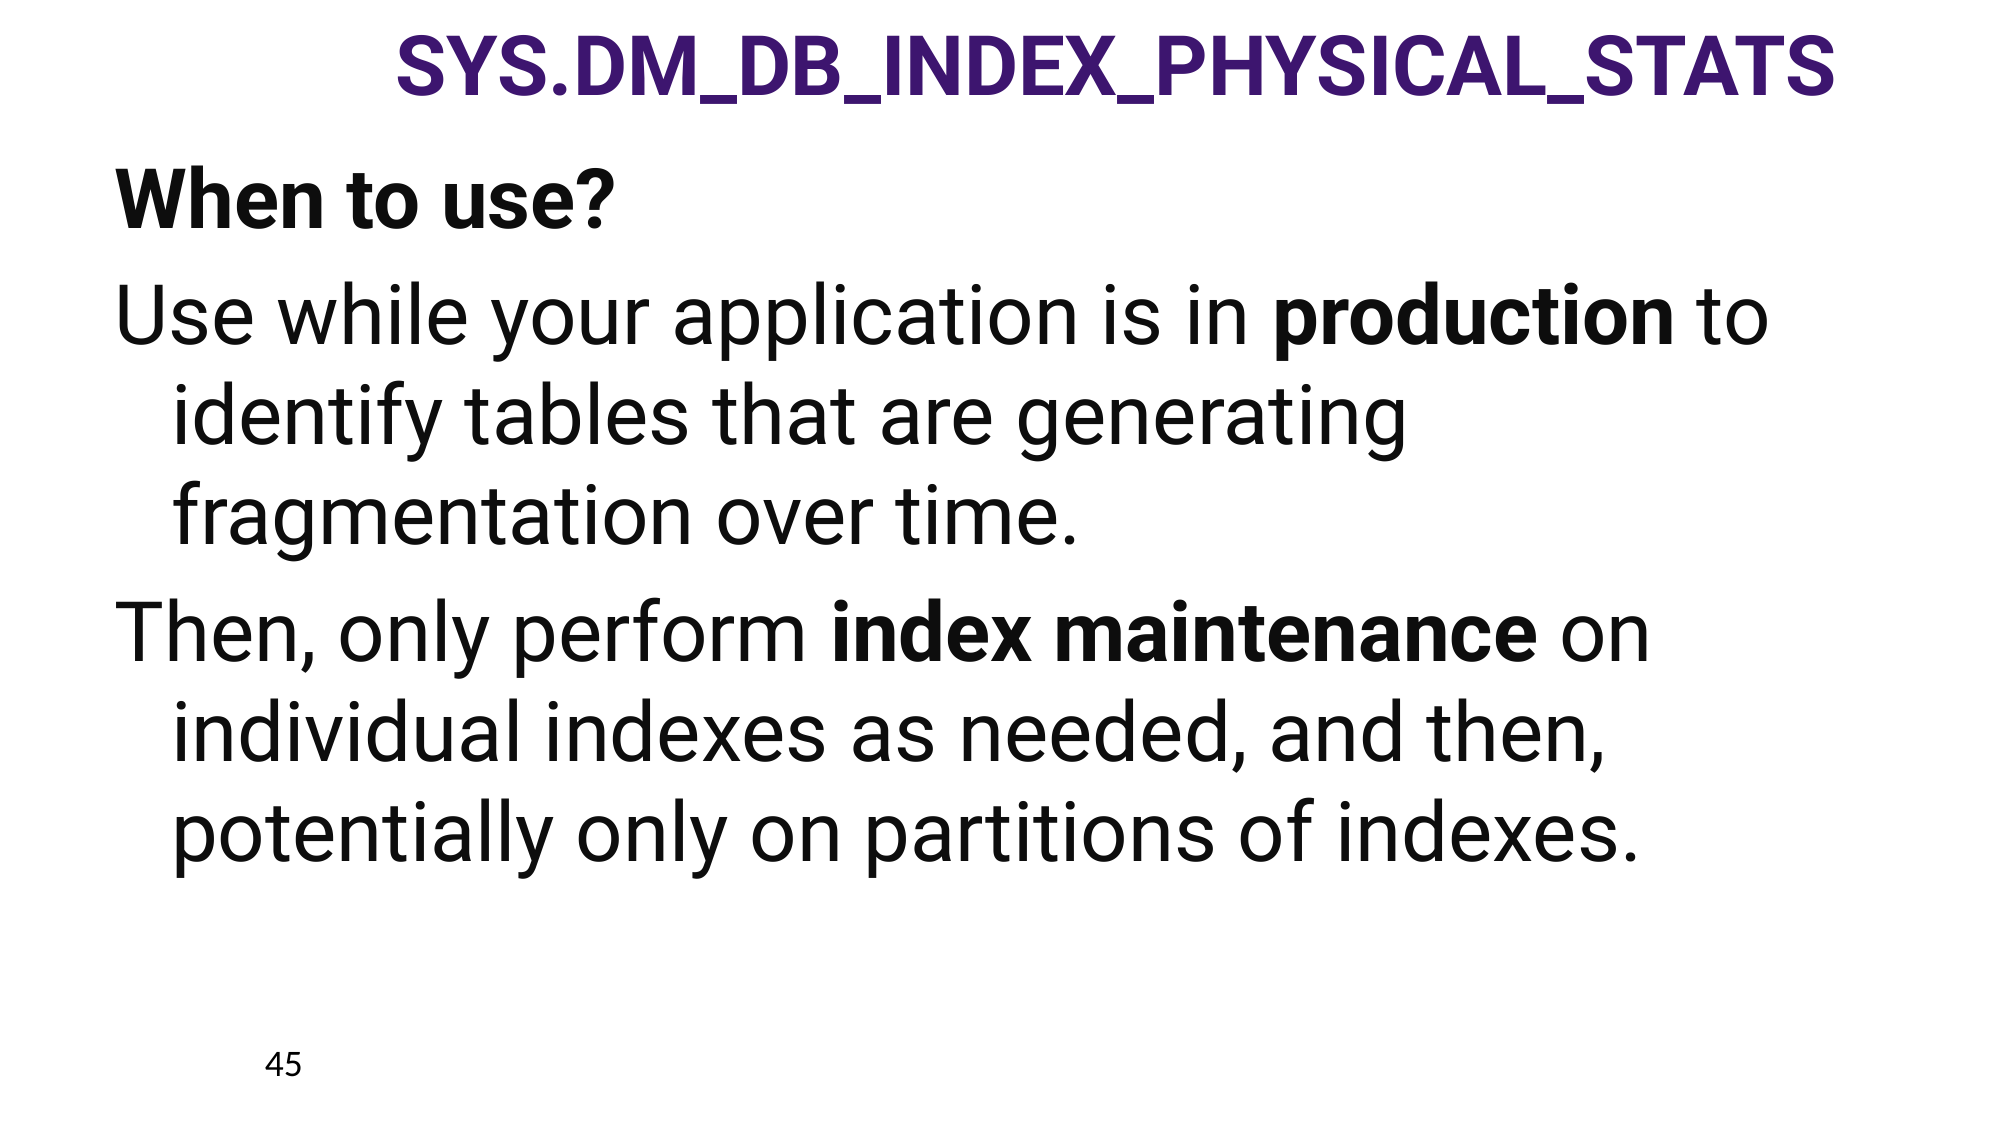

# sys.dm_db_index_physical_stats
When to use?
Use while your application is in production to identify tables that are generating fragmentation over time.
Then, only perform index maintenance on individual indexes as needed, and then, potentially only on partitions of indexes.
45